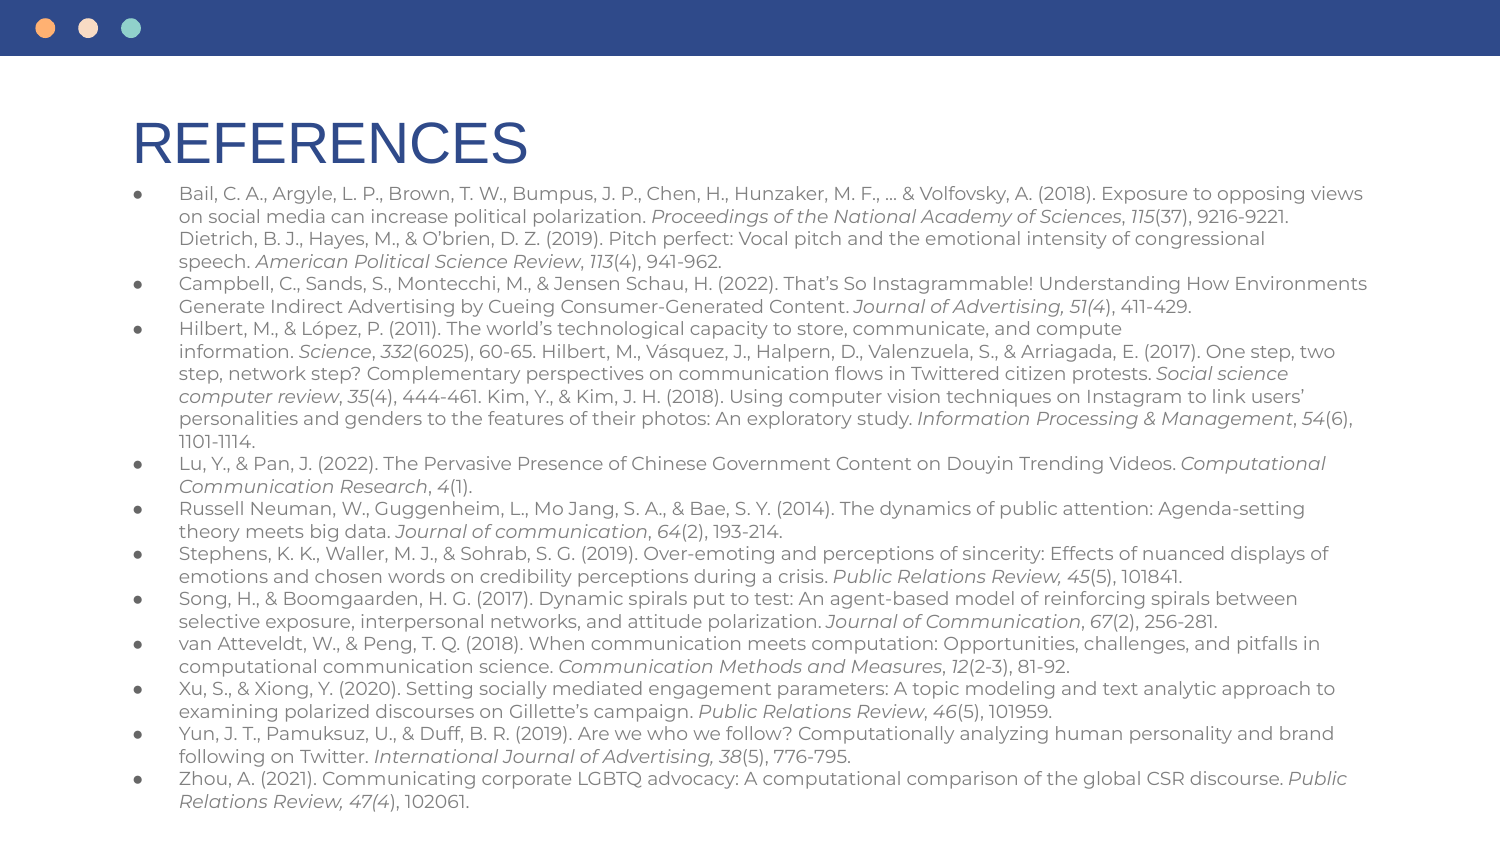

# REFERENCES
Bail, C. A., Argyle, L. P., Brown, T. W., Bumpus, J. P., Chen, H., Hunzaker, M. F., ... & Volfovsky, A. (2018). Exposure to opposing views on social media can increase political polarization. Proceedings of the National Academy of Sciences, 115(37), 9216-9221. Dietrich, B. J., Hayes, M., & O’brien, D. Z. (2019). Pitch perfect: Vocal pitch and the emotional intensity of congressional speech. American Political Science Review, 113(4), 941-962.
Campbell, C., Sands, S., Montecchi, M., & Jensen Schau, H. (2022). That’s So Instagrammable! Understanding How Environments Generate Indirect Advertising by Cueing Consumer-Generated Content. Journal of Advertising, 51(4), 411-429.
Hilbert, M., & López, P. (2011). The world’s technological capacity to store, communicate, and compute information. Science, 332(6025), 60-65. Hilbert, M., Vásquez, J., Halpern, D., Valenzuela, S., & Arriagada, E. (2017). One step, two step, network step? Complementary perspectives on communication flows in Twittered citizen protests. Social science computer review, 35(4), 444-461. Kim, Y., & Kim, J. H. (2018). Using computer vision techniques on Instagram to link users’ personalities and genders to the features of their photos: An exploratory study. Information Processing & Management, 54(6), 1101-1114.
Lu, Y., & Pan, J. (2022). The Pervasive Presence of Chinese Government Content on Douyin Trending Videos. Computational Communication Research, 4(1).
Russell Neuman, W., Guggenheim, L., Mo Jang, S. A., & Bae, S. Y. (2014). The dynamics of public attention: Agenda-setting theory meets big data. Journal of communication, 64(2), 193-214.
Stephens, K. K., Waller, M. J., & Sohrab, S. G. (2019). Over-emoting and perceptions of sincerity: Effects of nuanced displays of emotions and chosen words on credibility perceptions during a crisis. Public Relations Review, 45(5), 101841.
Song, H., & Boomgaarden, H. G. (2017). Dynamic spirals put to test: An agent-based model of reinforcing spirals between selective exposure, interpersonal networks, and attitude polarization. Journal of Communication, 67(2), 256-281.
van Atteveldt, W., & Peng, T. Q. (2018). When communication meets computation: Opportunities, challenges, and pitfalls in computational communication science. Communication Methods and Measures, 12(2-3), 81-92.
Xu, S., & Xiong, Y. (2020). Setting socially mediated engagement parameters: A topic modeling and text analytic approach to examining polarized discourses on Gillette’s campaign. Public Relations Review, 46(5), 101959.
Yun, J. T., Pamuksuz, U., & Duff, B. R. (2019). Are we who we follow? Computationally analyzing human personality and brand following on Twitter. International Journal of Advertising, 38(5), 776-795.
Zhou, A. (2021). Communicating corporate LGBTQ advocacy: A computational comparison of the global CSR discourse. Public Relations Review, 47(4), 102061.